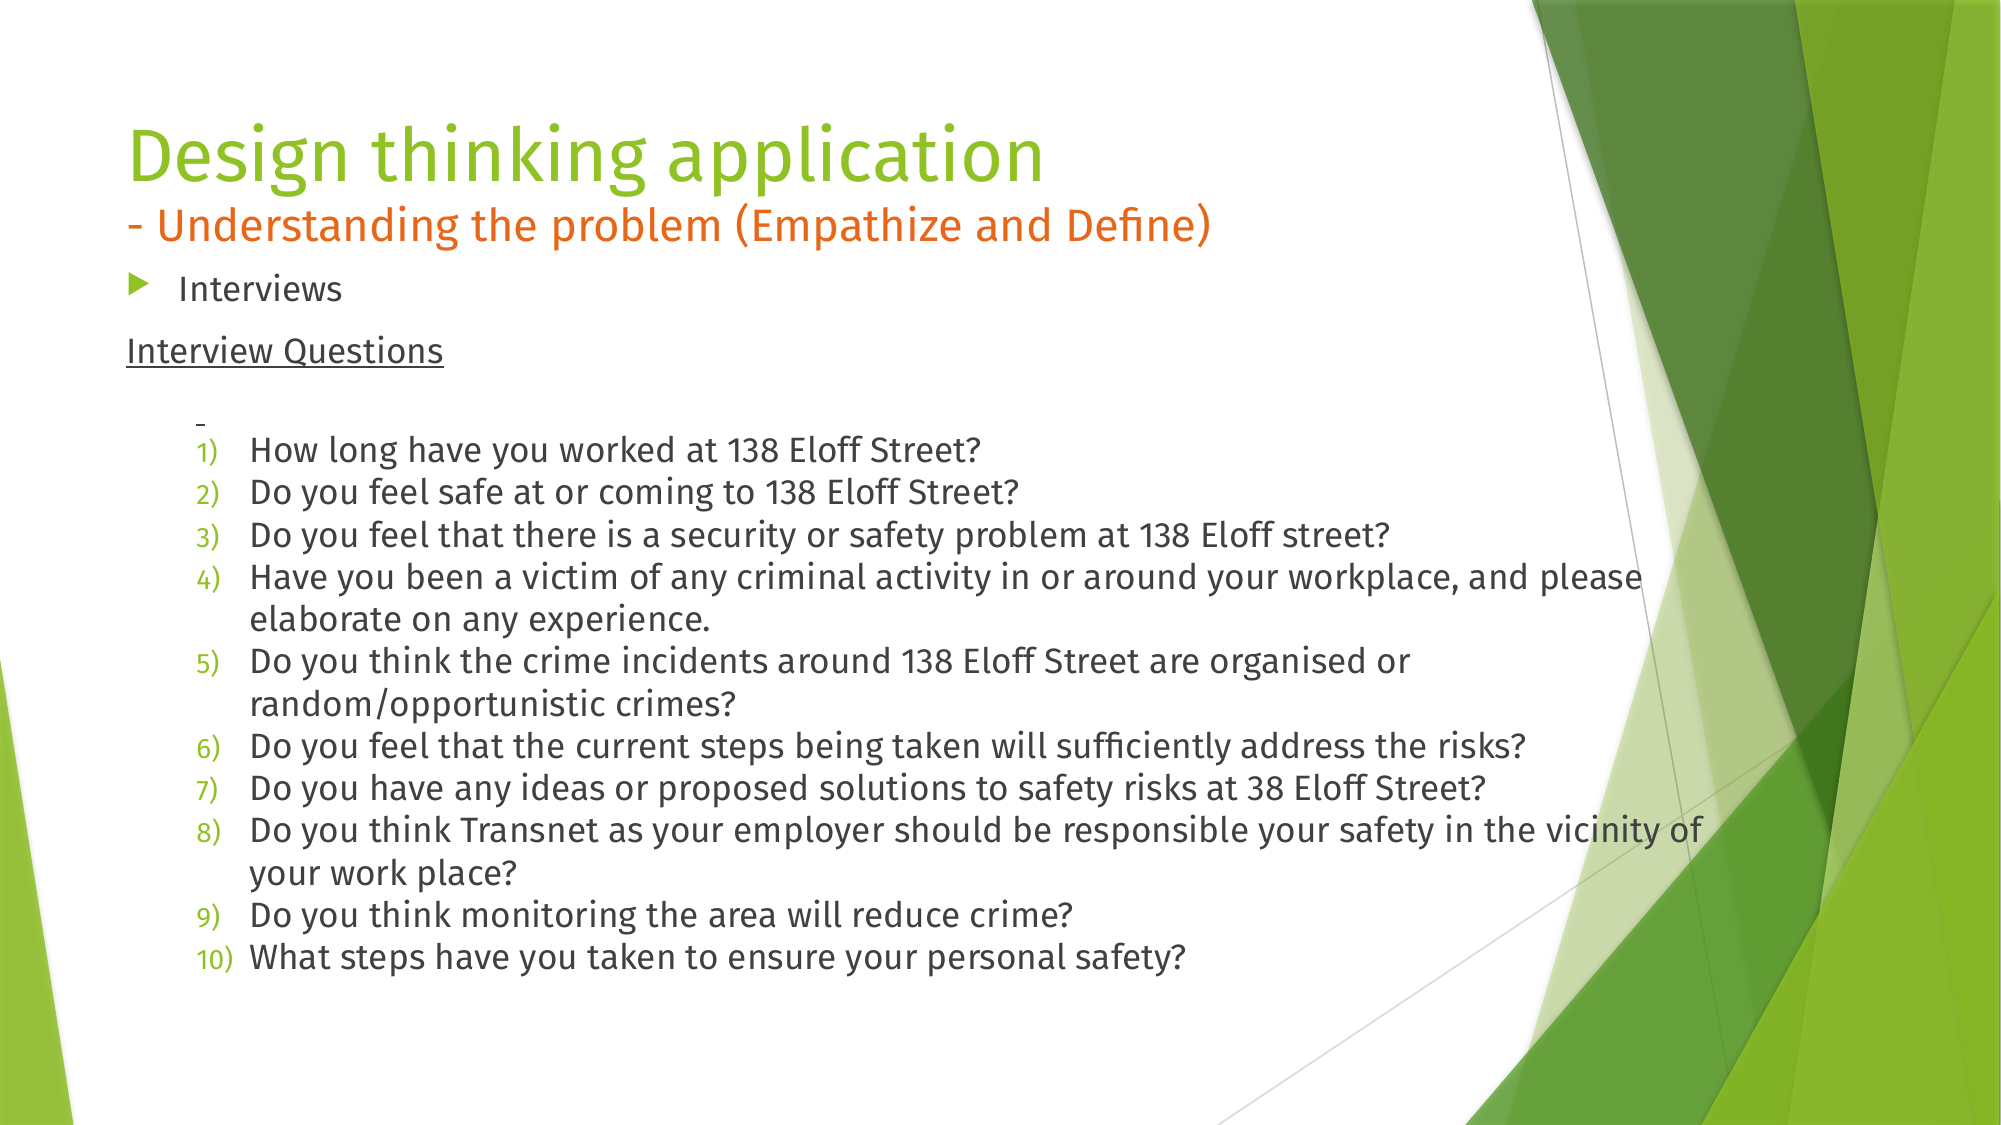

# Design thinking application - Understanding the problem (Empathize and Define)
Interviews
Interview Questions

How long have you worked at 138 Eloff Street?
Do you feel safe at or coming to 138 Eloff Street?
Do you feel that there is a security or safety problem at 138 Eloff street?
Have you been a victim of any criminal activity in or around your workplace, and please elaborate on any experience.
Do you think the crime incidents around 138 Eloff Street are organised or random/opportunistic crimes?
Do you feel that the current steps being taken will sufficiently address the risks?
Do you have any ideas or proposed solutions to safety risks at 38 Eloff Street?
Do you think Transnet as your employer should be responsible your safety in the vicinity of your work place?
Do you think monitoring the area will reduce crime?
What steps have you taken to ensure your personal safety?